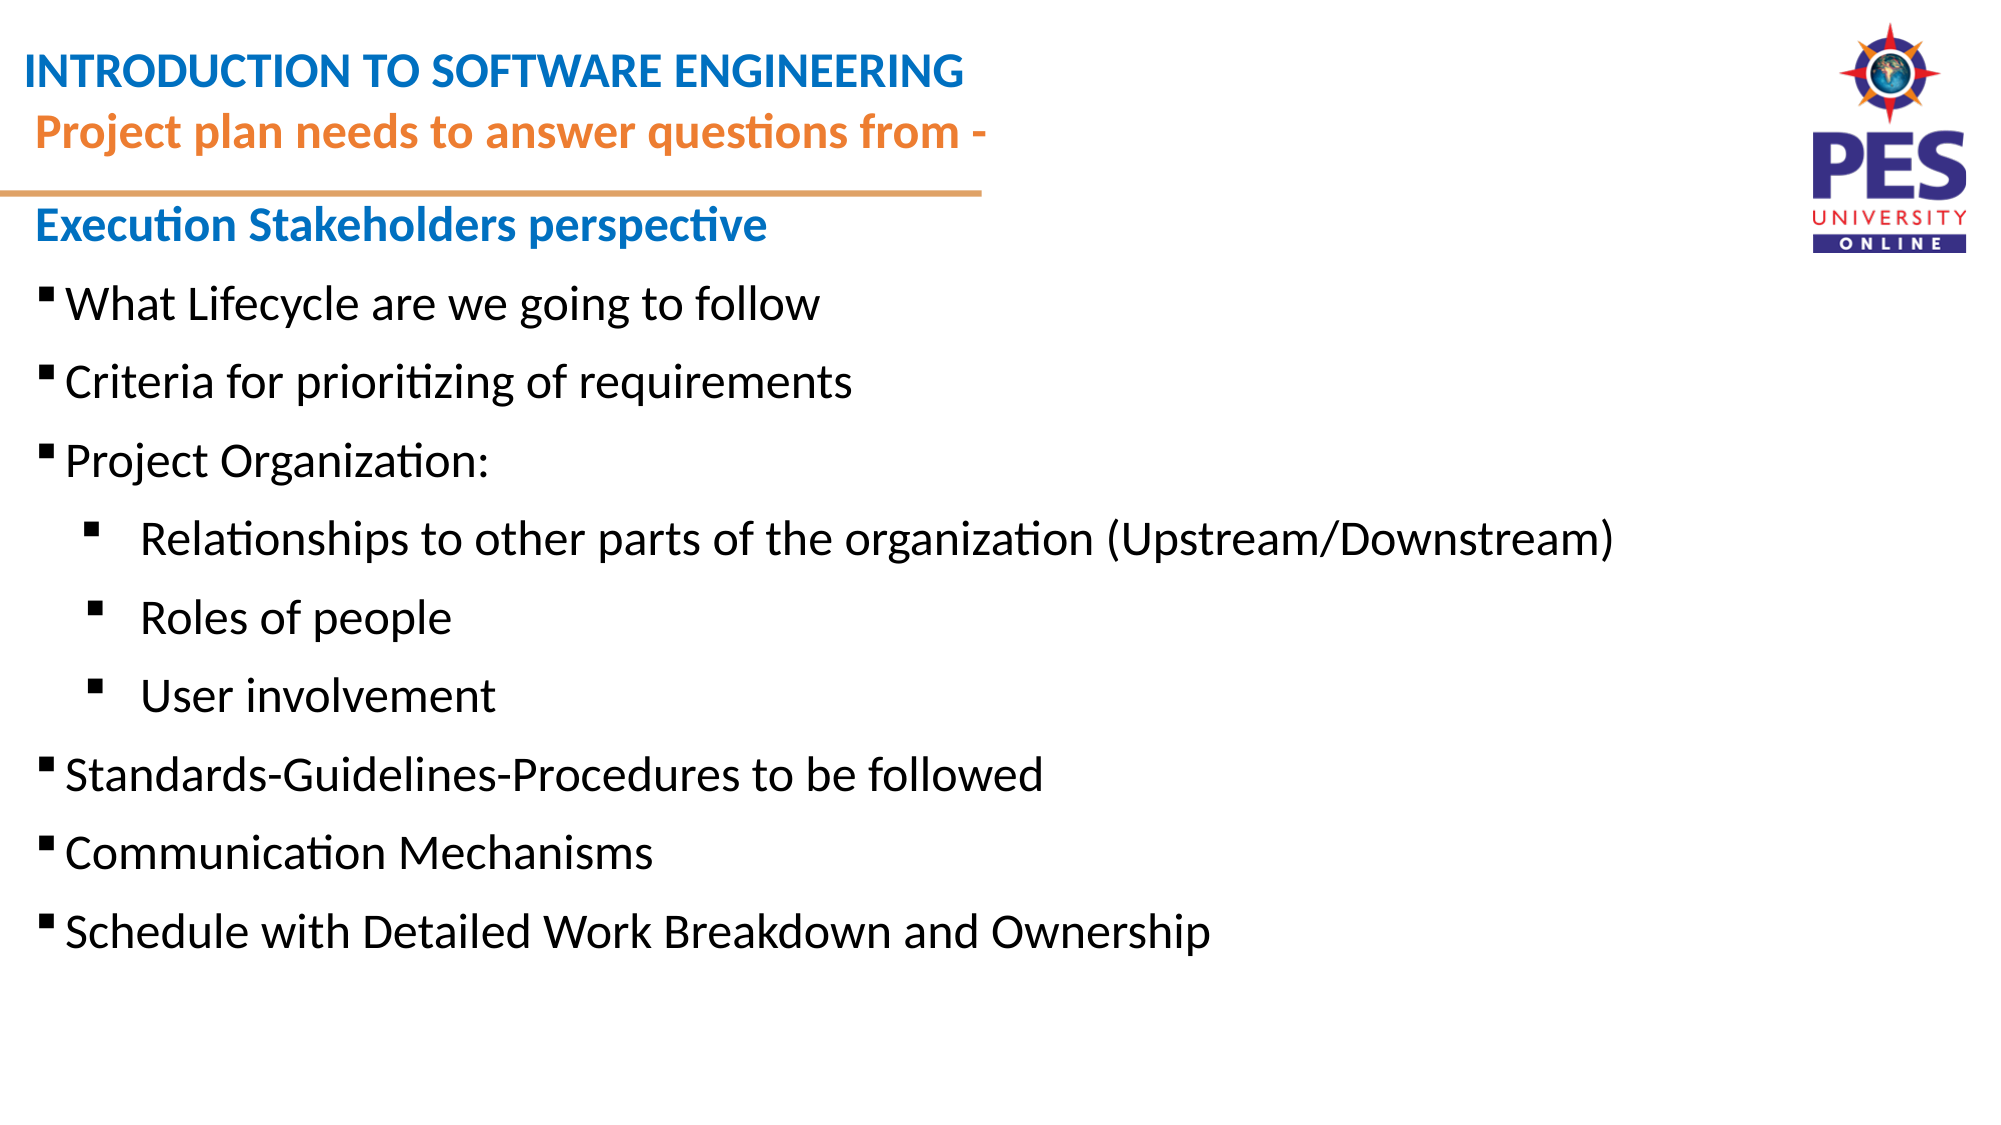

Project plan needs to answer questions from -
Execution Stakeholders perspective
What Lifecycle are we going to follow
Criteria for prioritizing of requirements
Project Organization:
Relationships to other parts of the organization (Upstream/Downstream)
Roles of people
User involvement
Standards-Guidelines-Procedures to be followed
Communication Mechanisms
Schedule with Detailed Work Breakdown and Ownership